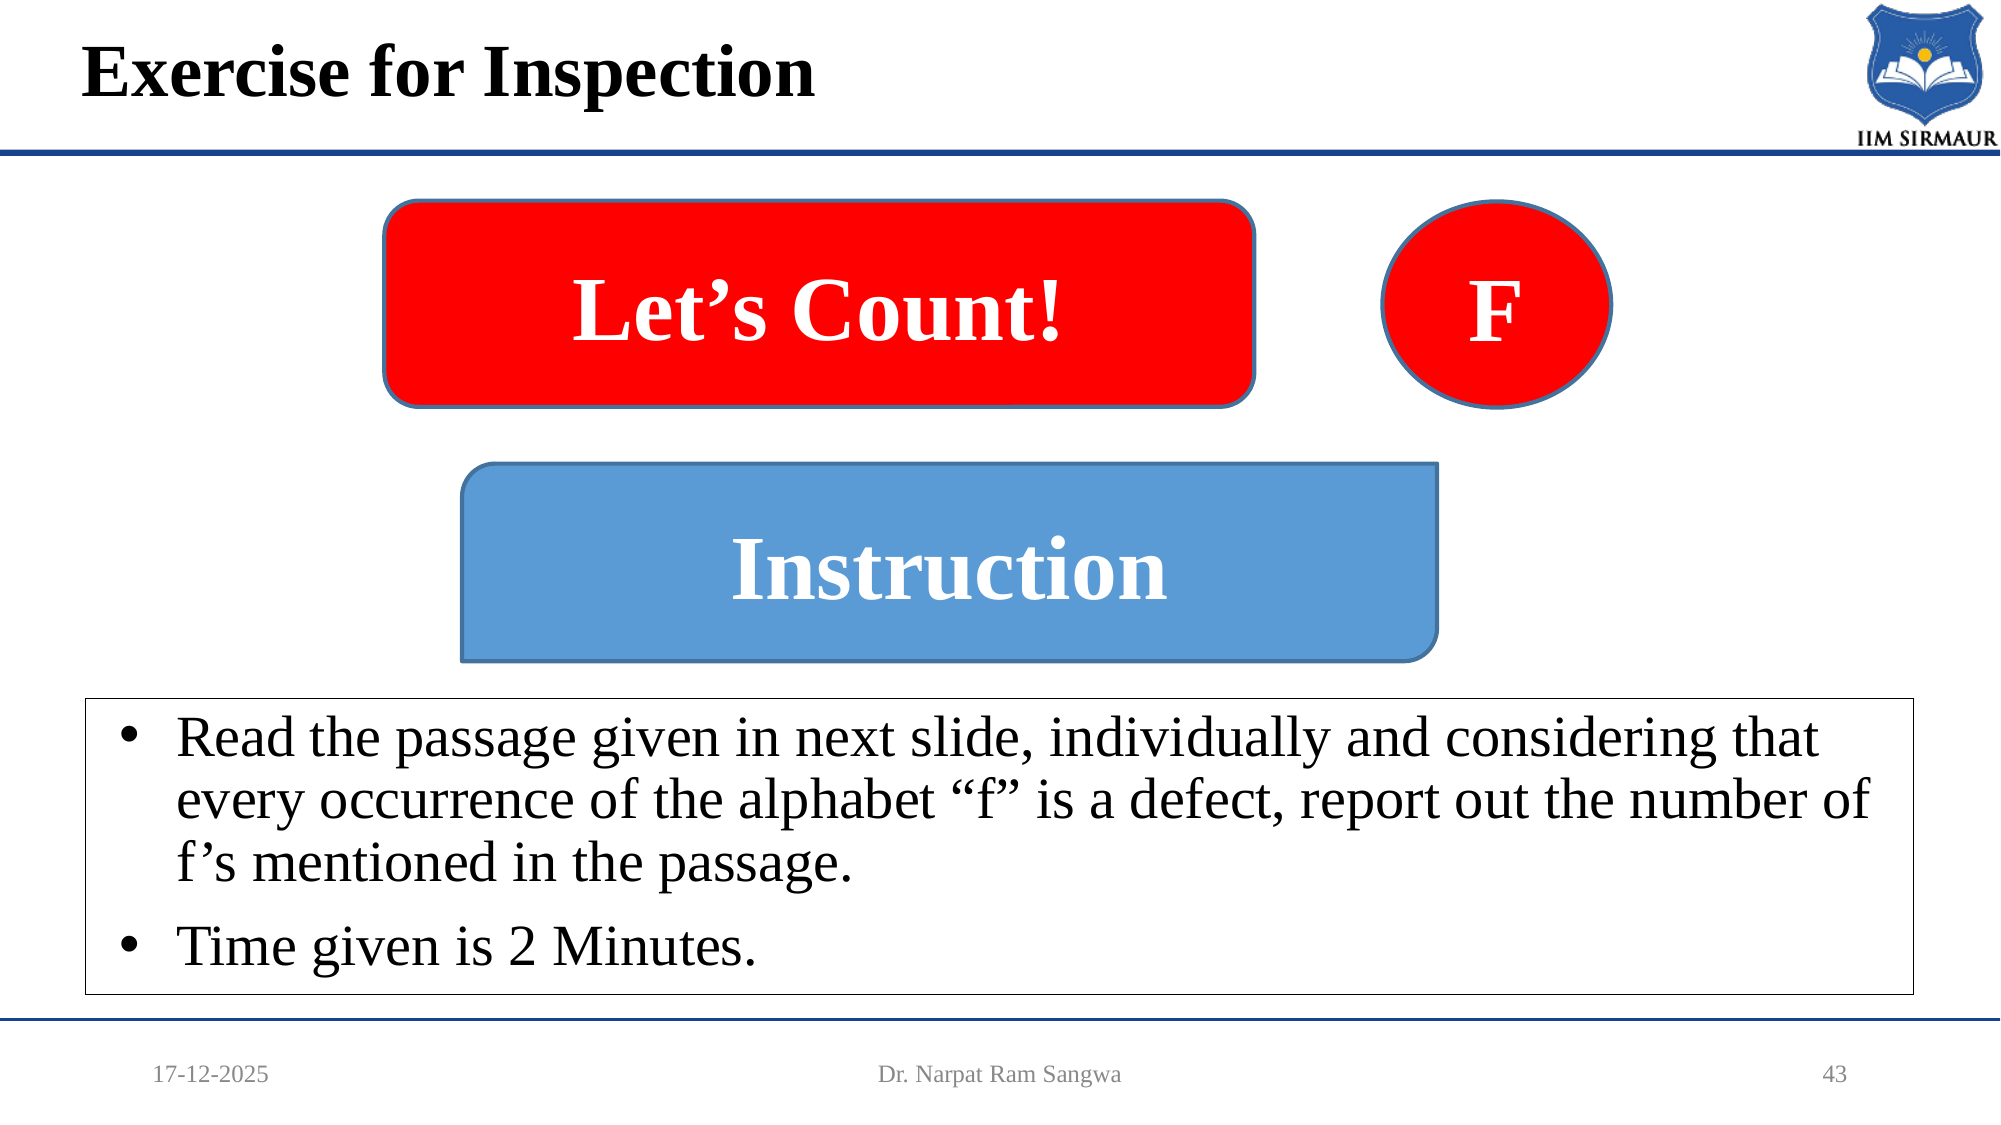

# Exercise for Inspection
Let’s Count!
F
Instruction
Read the passage given in next slide, individually and considering that every occurrence of the alphabet “f” is a defect, report out the number of f’s mentioned in the passage.
Time given is 2 Minutes.
17-12-2025
Dr. Narpat Ram Sangwa
43